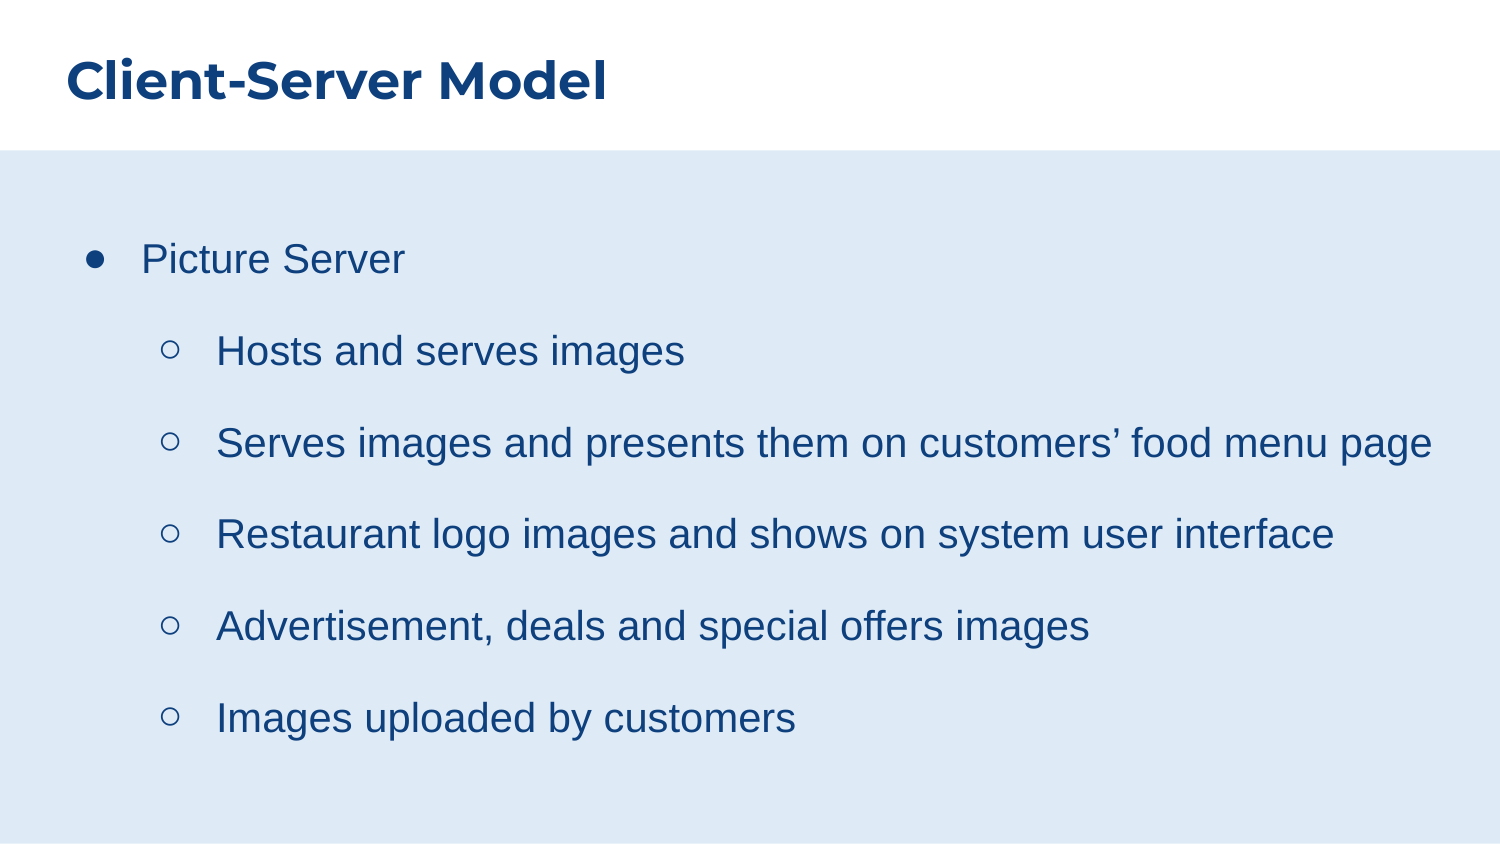

# Client-Server Model
Picture Server
Hosts and serves images
Serves images and presents them on customers’ food menu page
Restaurant logo images and shows on system user interface
Advertisement, deals and special offers images
Images uploaded by customers